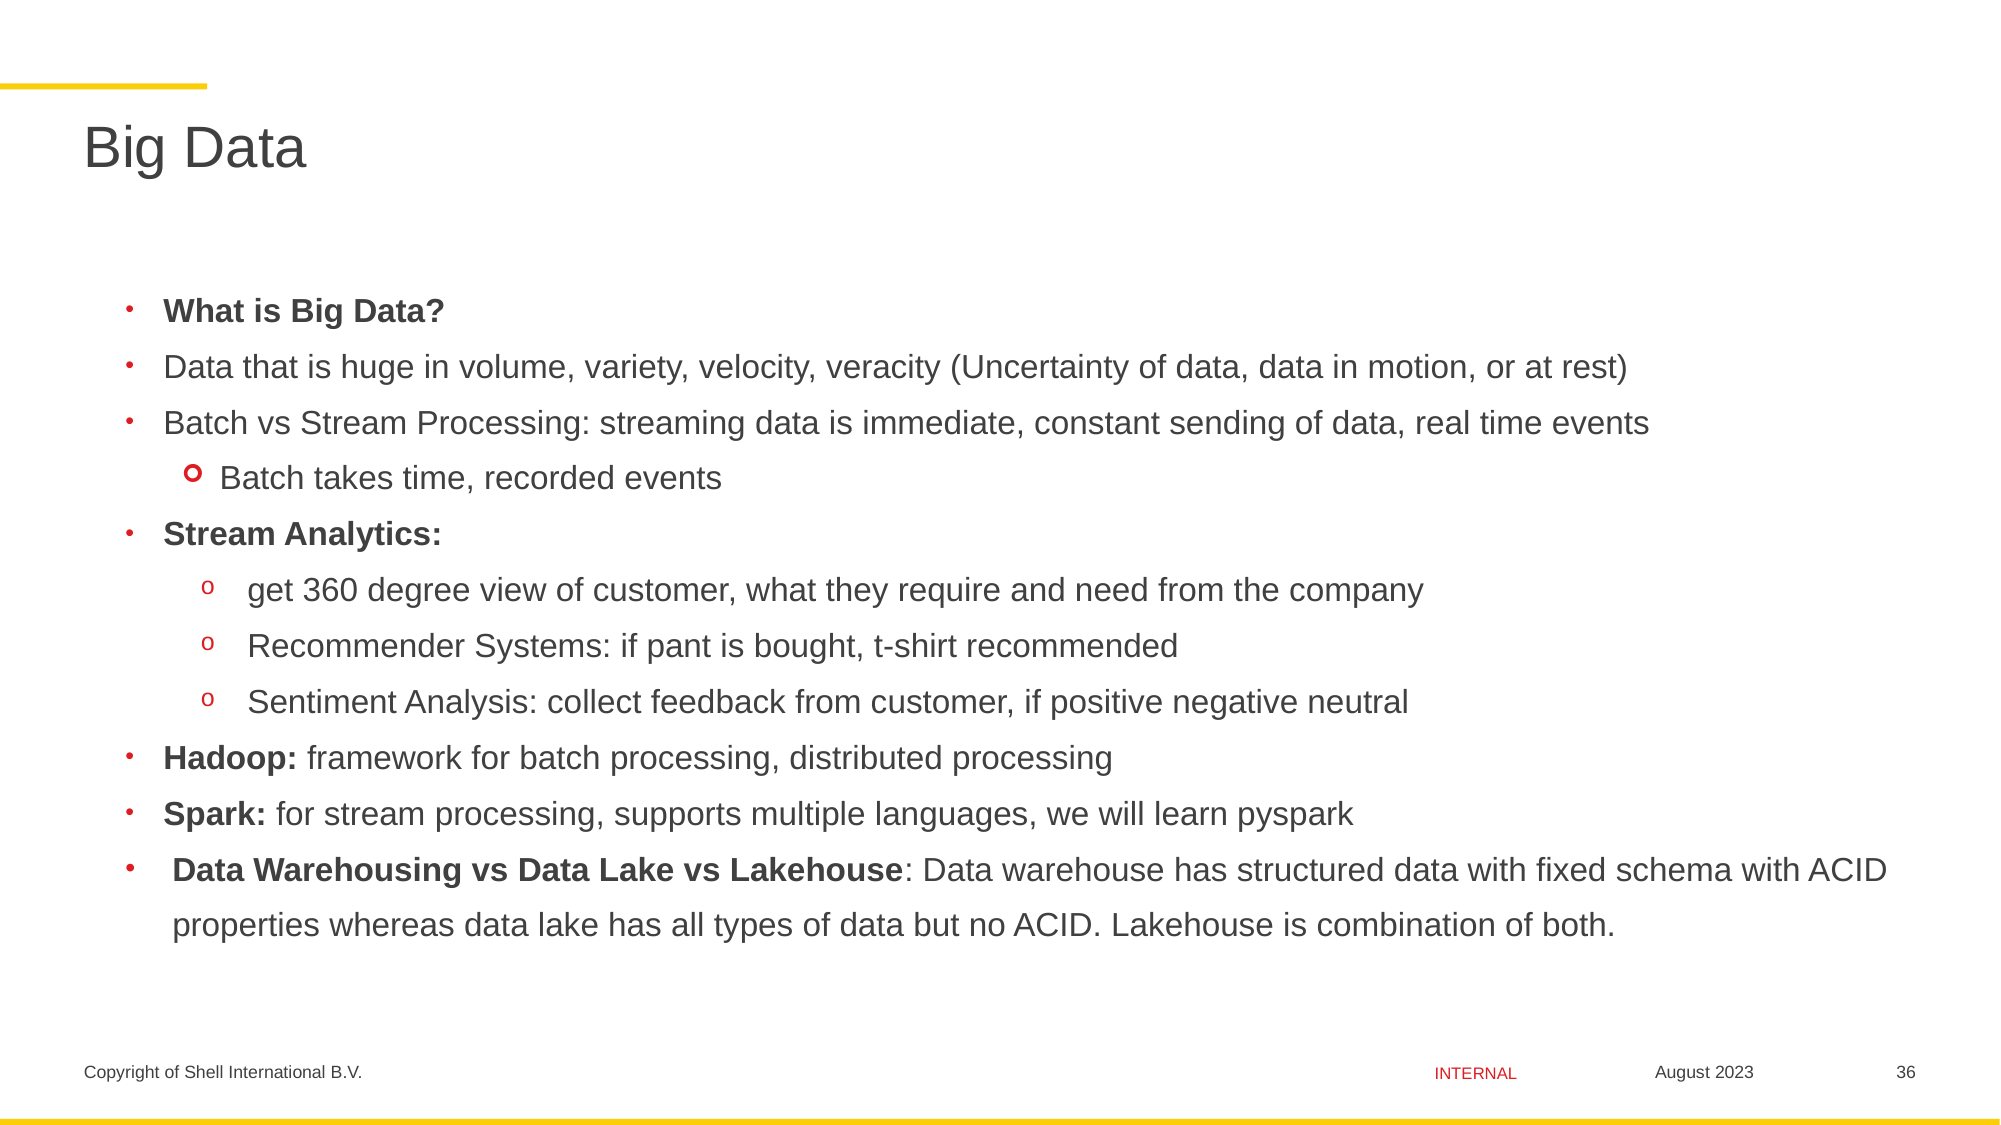

# Big Data
What is Big Data?
Data that is huge in volume, variety, velocity, veracity (Uncertainty of data, data in motion, or at rest)
Batch vs Stream Processing: streaming data is immediate, constant sending of data, real time events
Batch takes time, recorded events
Stream Analytics:
get 360 degree view of customer, what they require and need from the company
Recommender Systems: if pant is bought, t-shirt recommended
Sentiment Analysis: collect feedback from customer, if positive negative neutral
Hadoop: framework for batch processing, distributed processing
Spark: for stream processing, supports multiple languages, we will learn pyspark
Data Warehousing vs Data Lake vs Lakehouse: Data warehouse has structured data with fixed schema with ACID properties whereas data lake has all types of data but no ACID. Lakehouse is combination of both.

36
August 2023